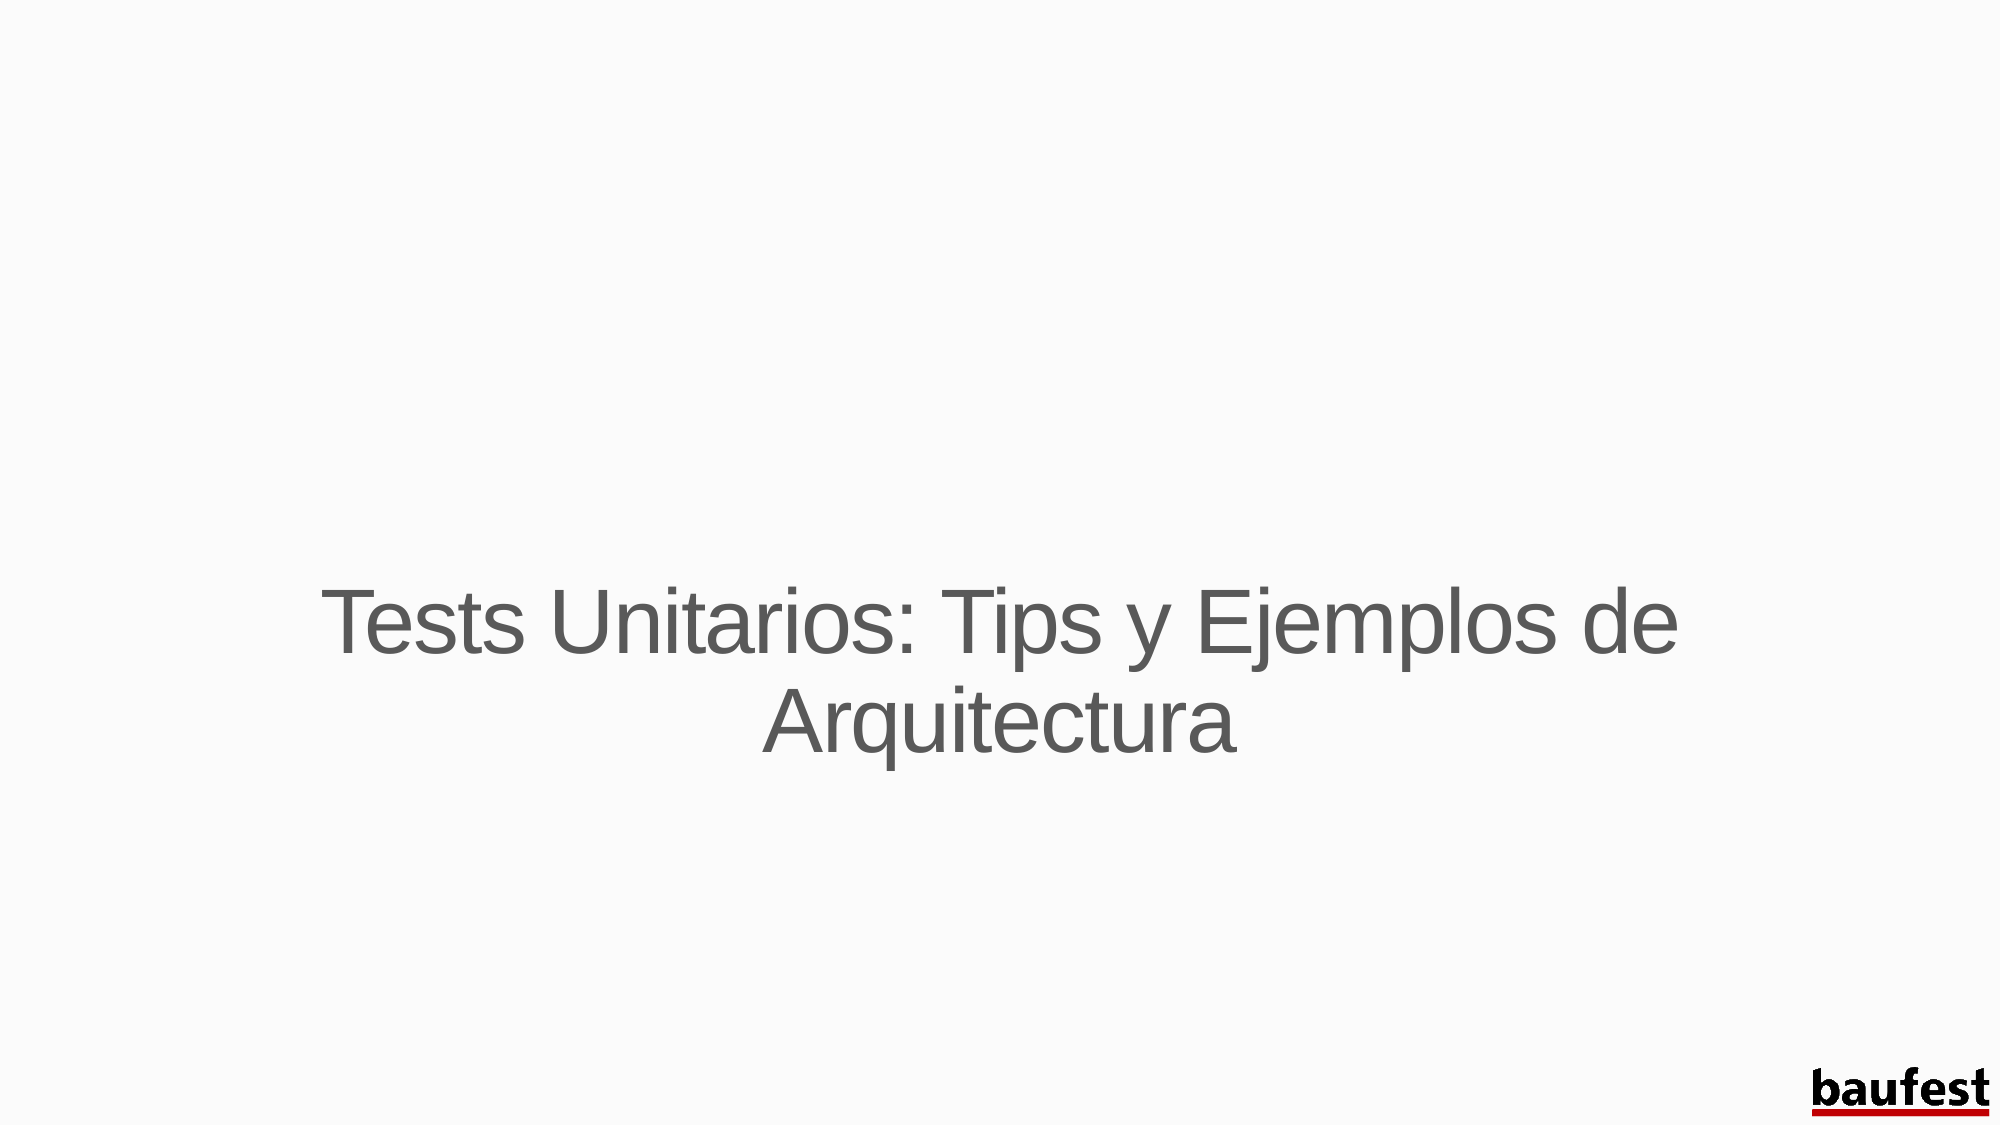

Tests Unitarios: Tips y Ejemplos de Arquitectura